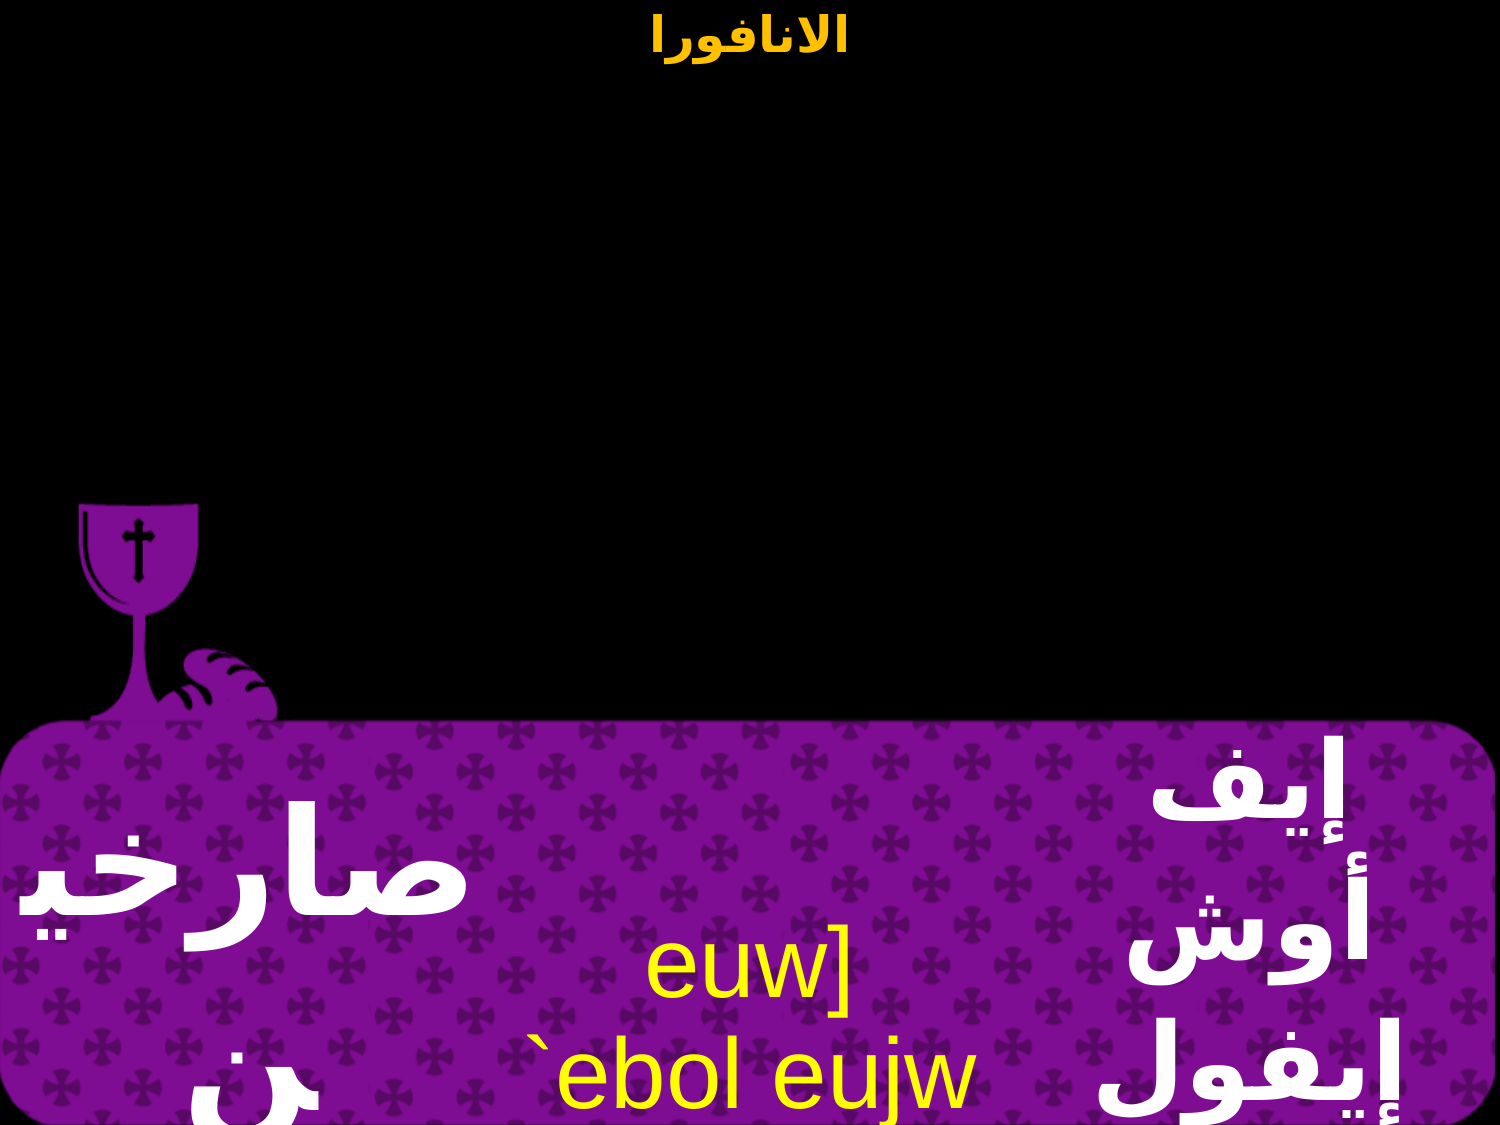

| صارخين قائلين | euw] `ebol eujw `mmoc | إيف أوش إيفول إفجوإمموس |
| --- | --- | --- |